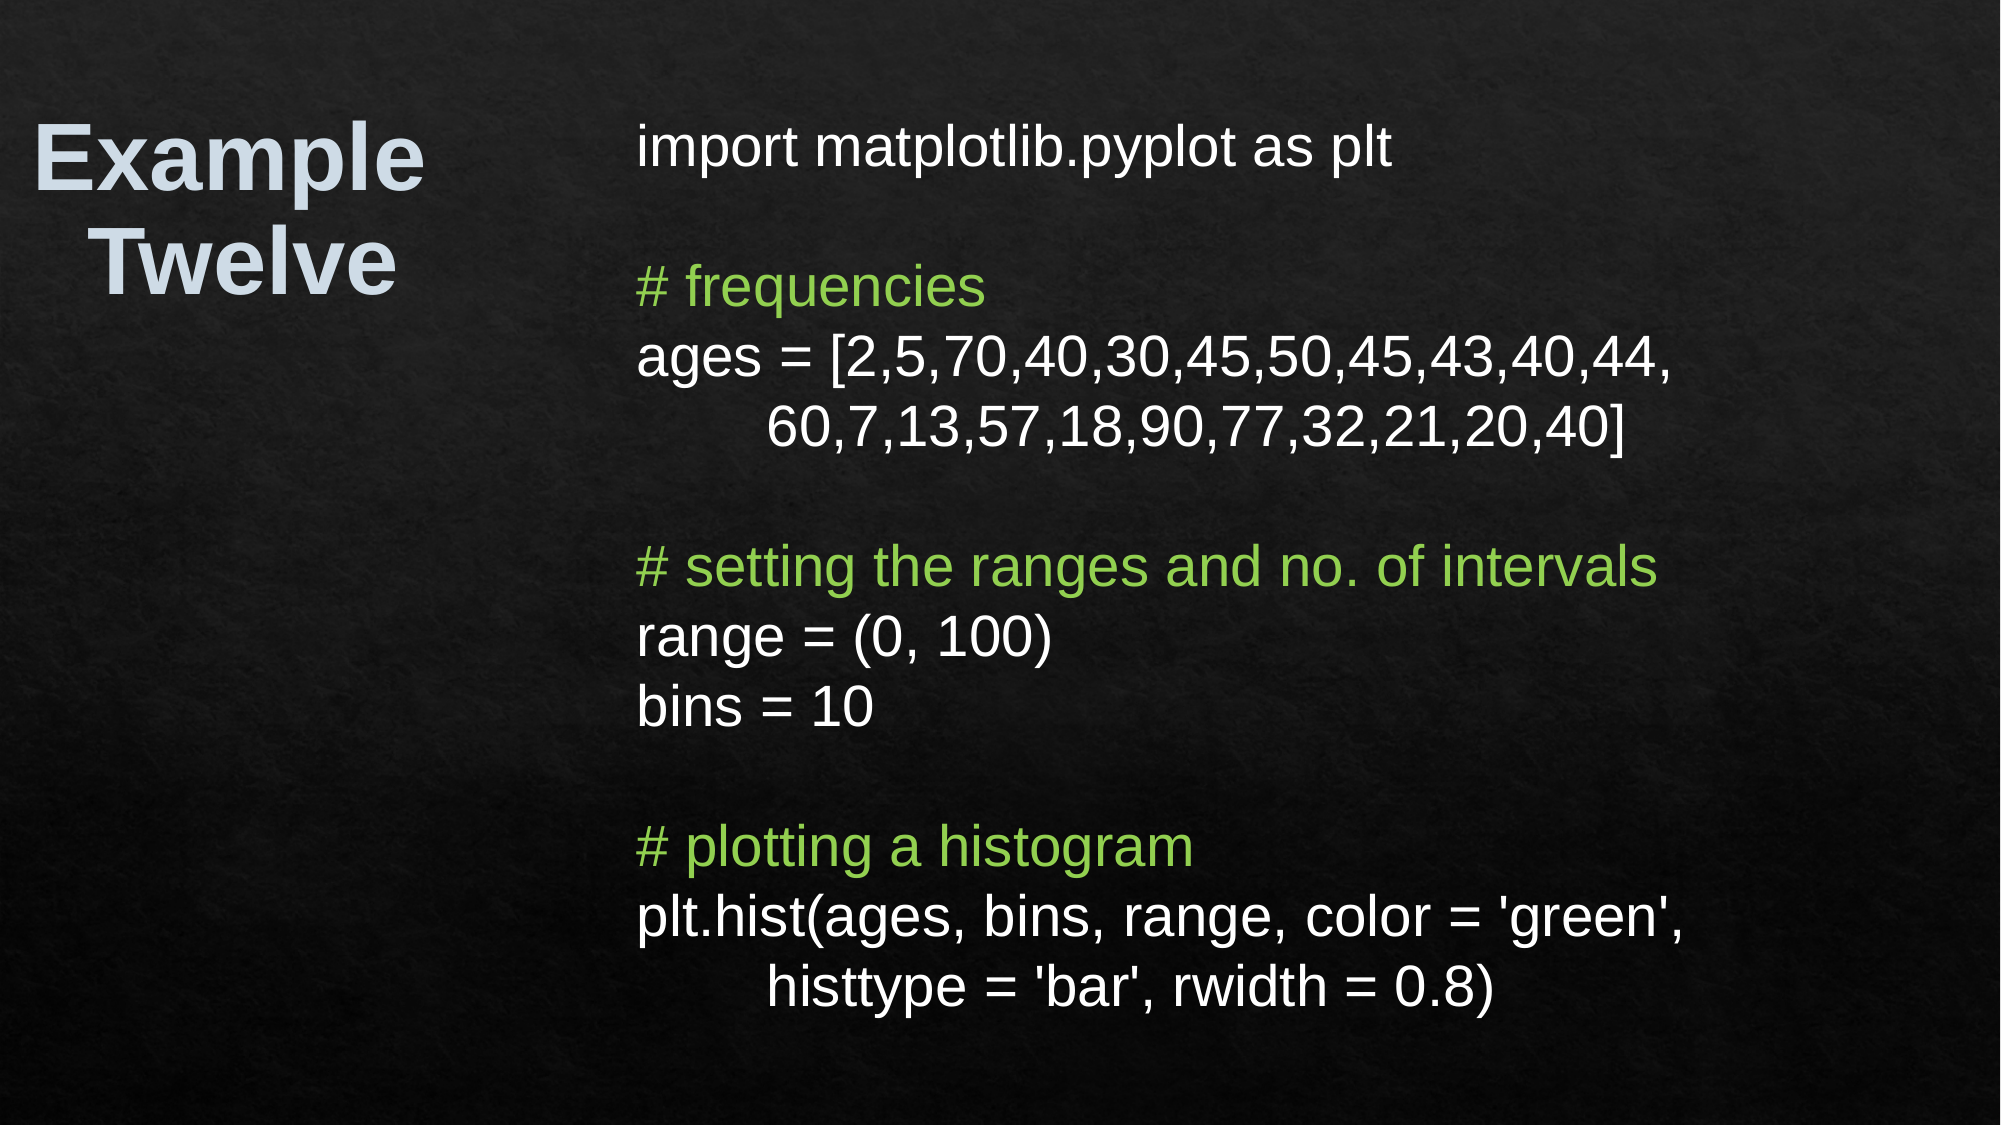

Example
Twelve
import matplotlib.pyplot as plt

# frequencies
ages = [2,5,70,40,30,45,50,45,43,40,44,
        60,7,13,57,18,90,77,32,21,20,40]

# setting the ranges and no. of intervals
range = (0, 100)
bins = 10

# plotting a histogram
plt.hist(ages, bins, range, color = 'green',
        histtype = 'bar', rwidth = 0.8)